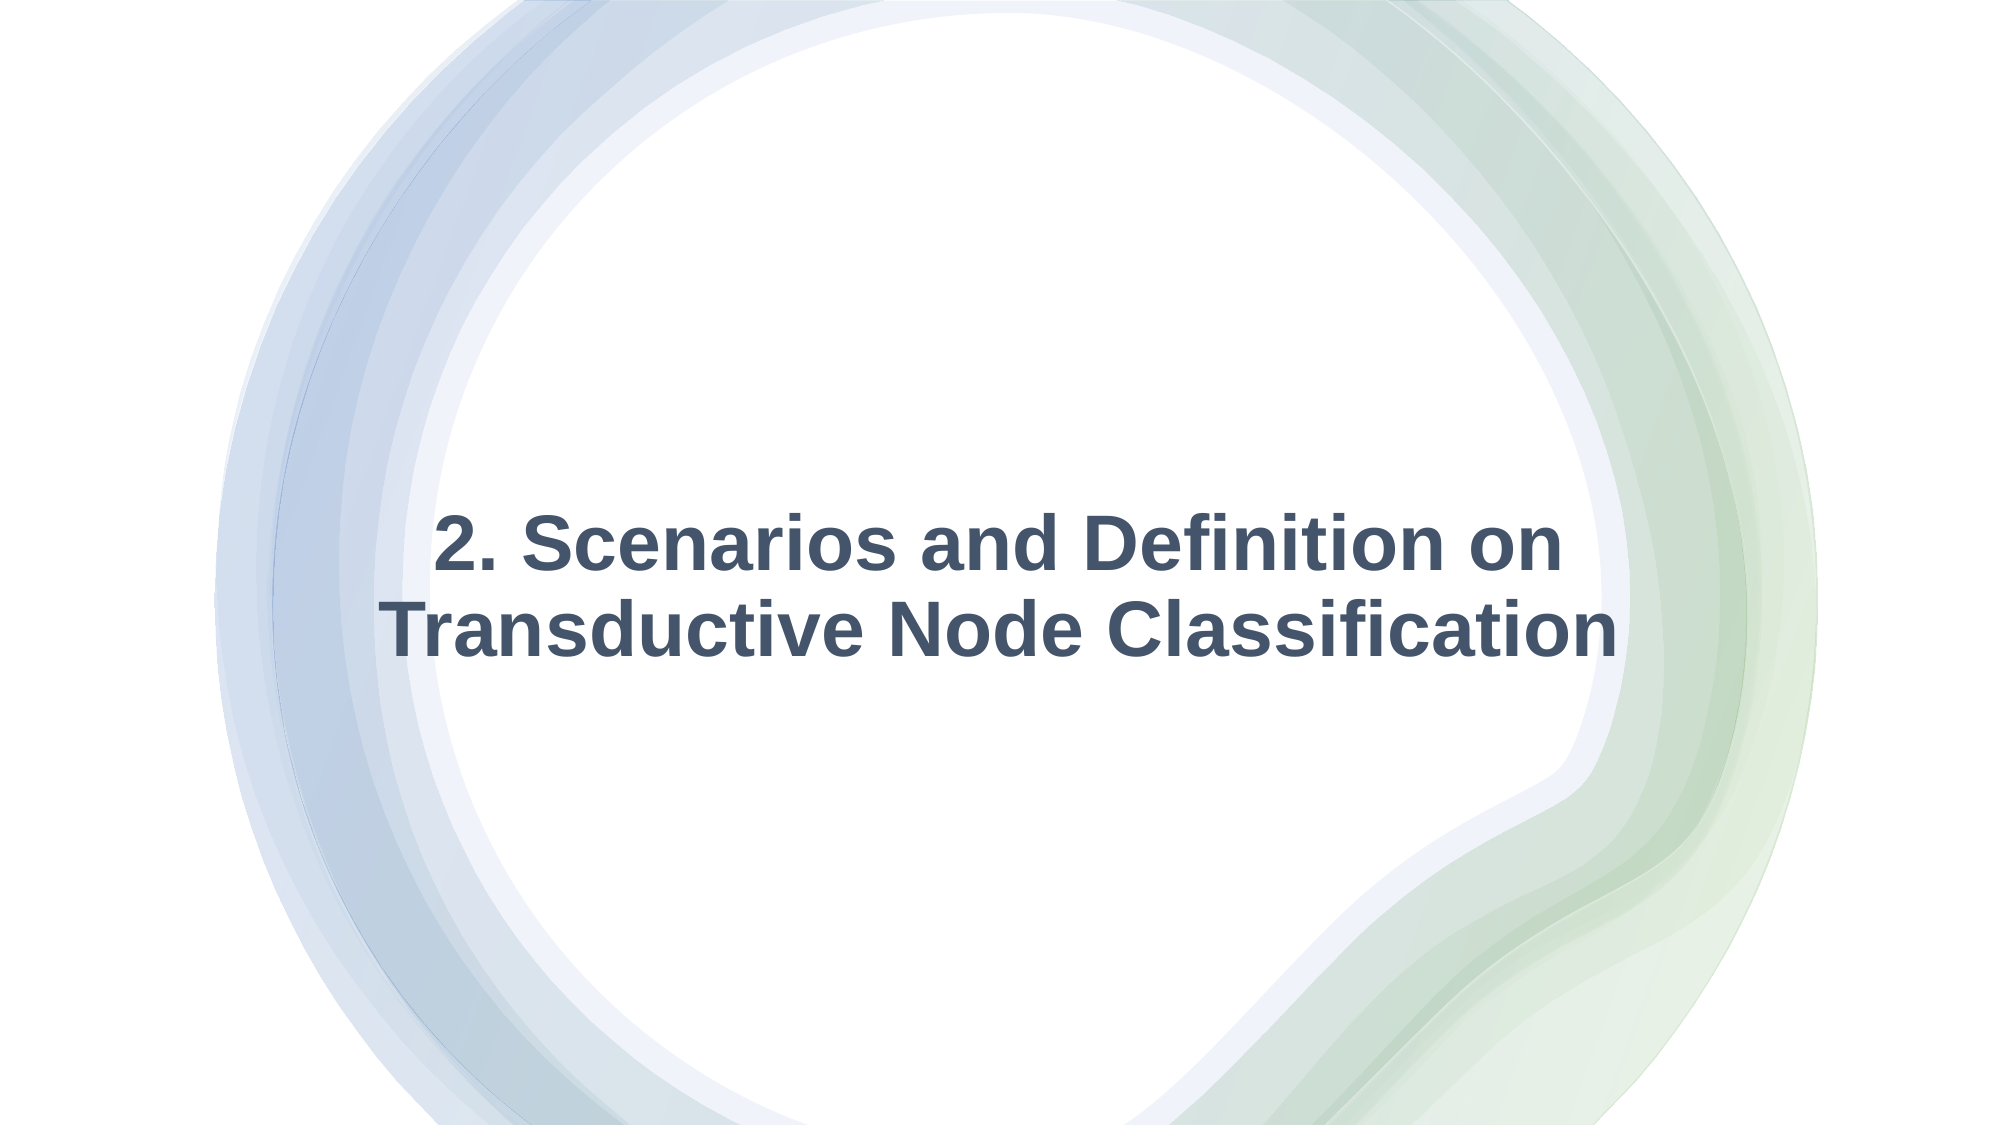

# 2. Scenarios and Definition on Transductive Node Classification